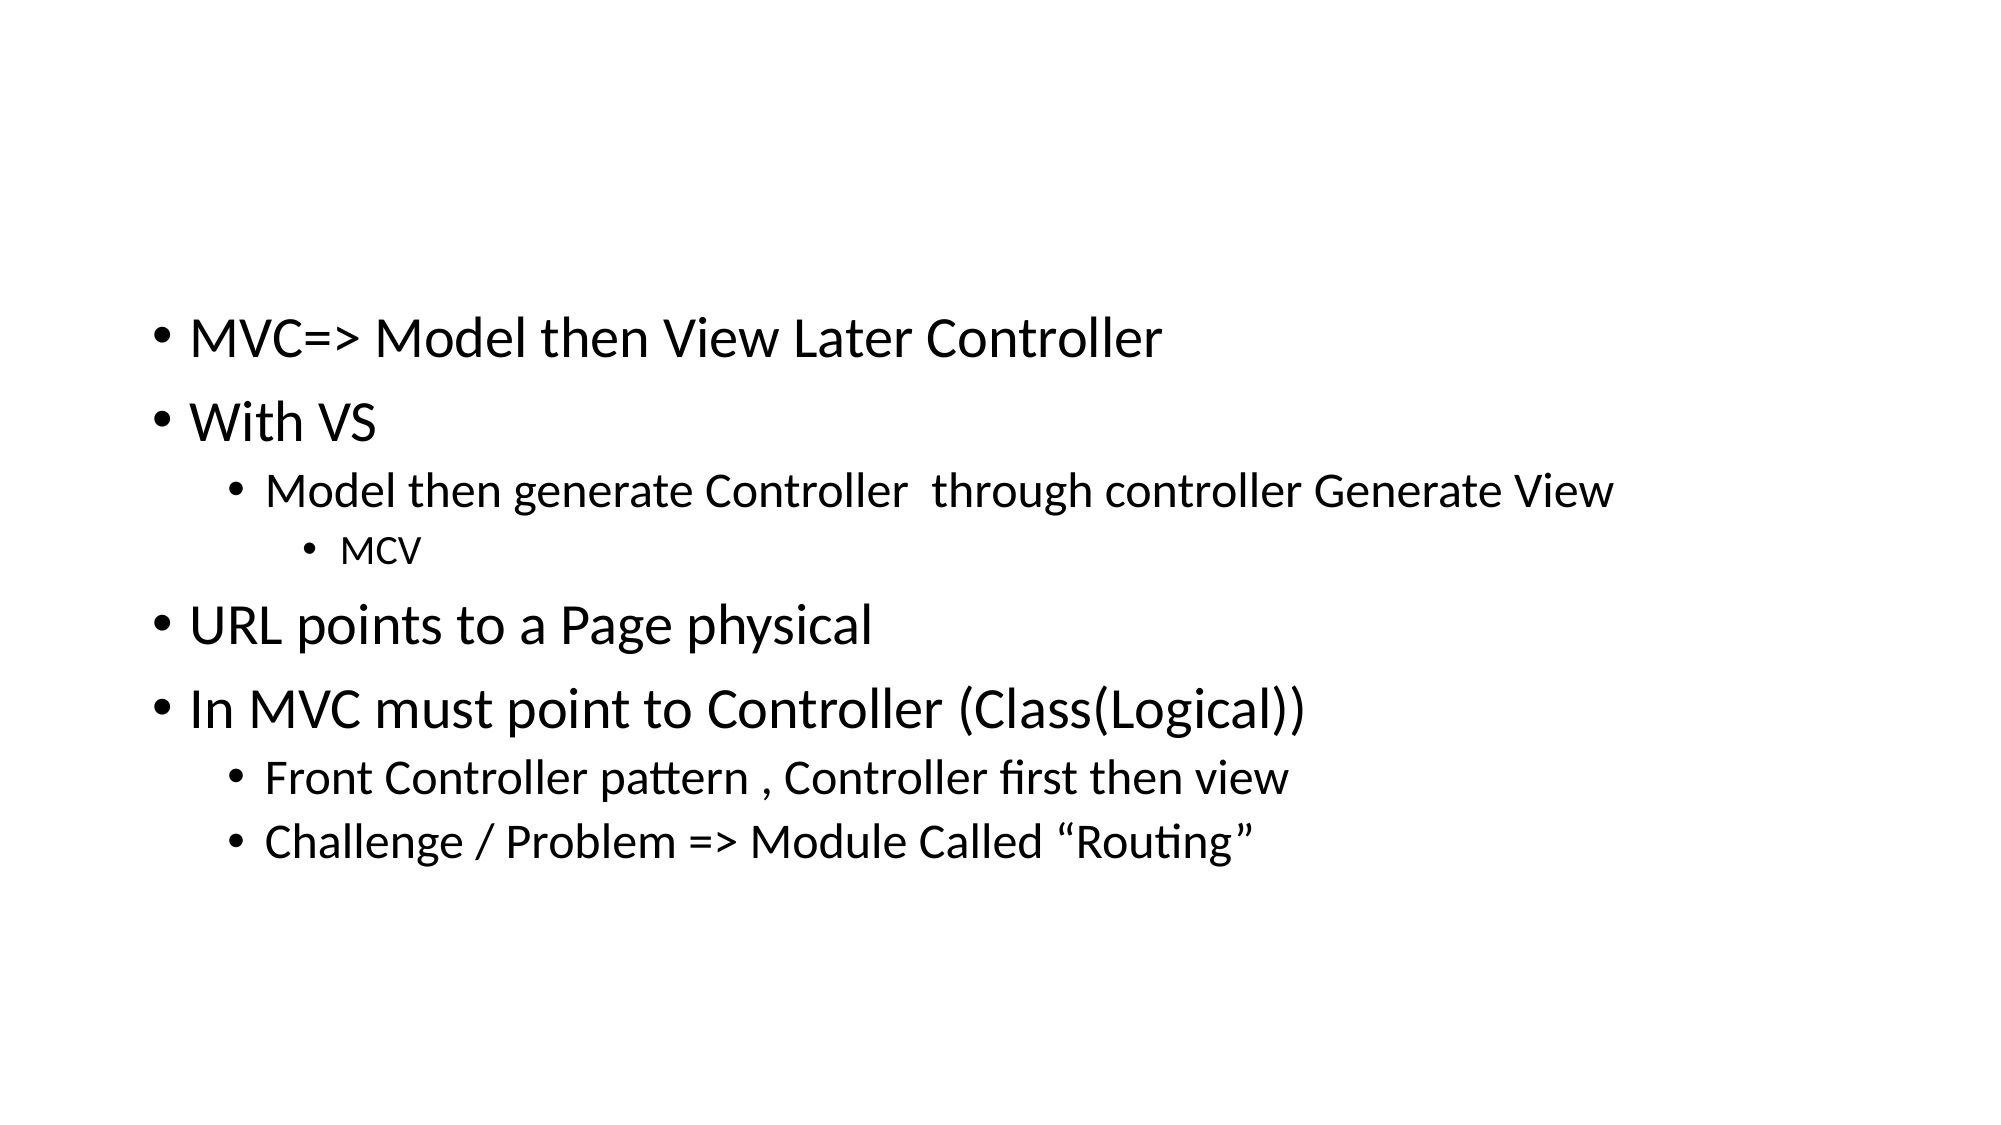

#
MVC=> Model then View Later Controller
With VS
Model then generate Controller  through controller Generate View
MCV
URL points to a Page physical
In MVC must point to Controller (Class(Logical))
Front Controller pattern , Controller first then view
Challenge / Problem => Module Called “Routing”